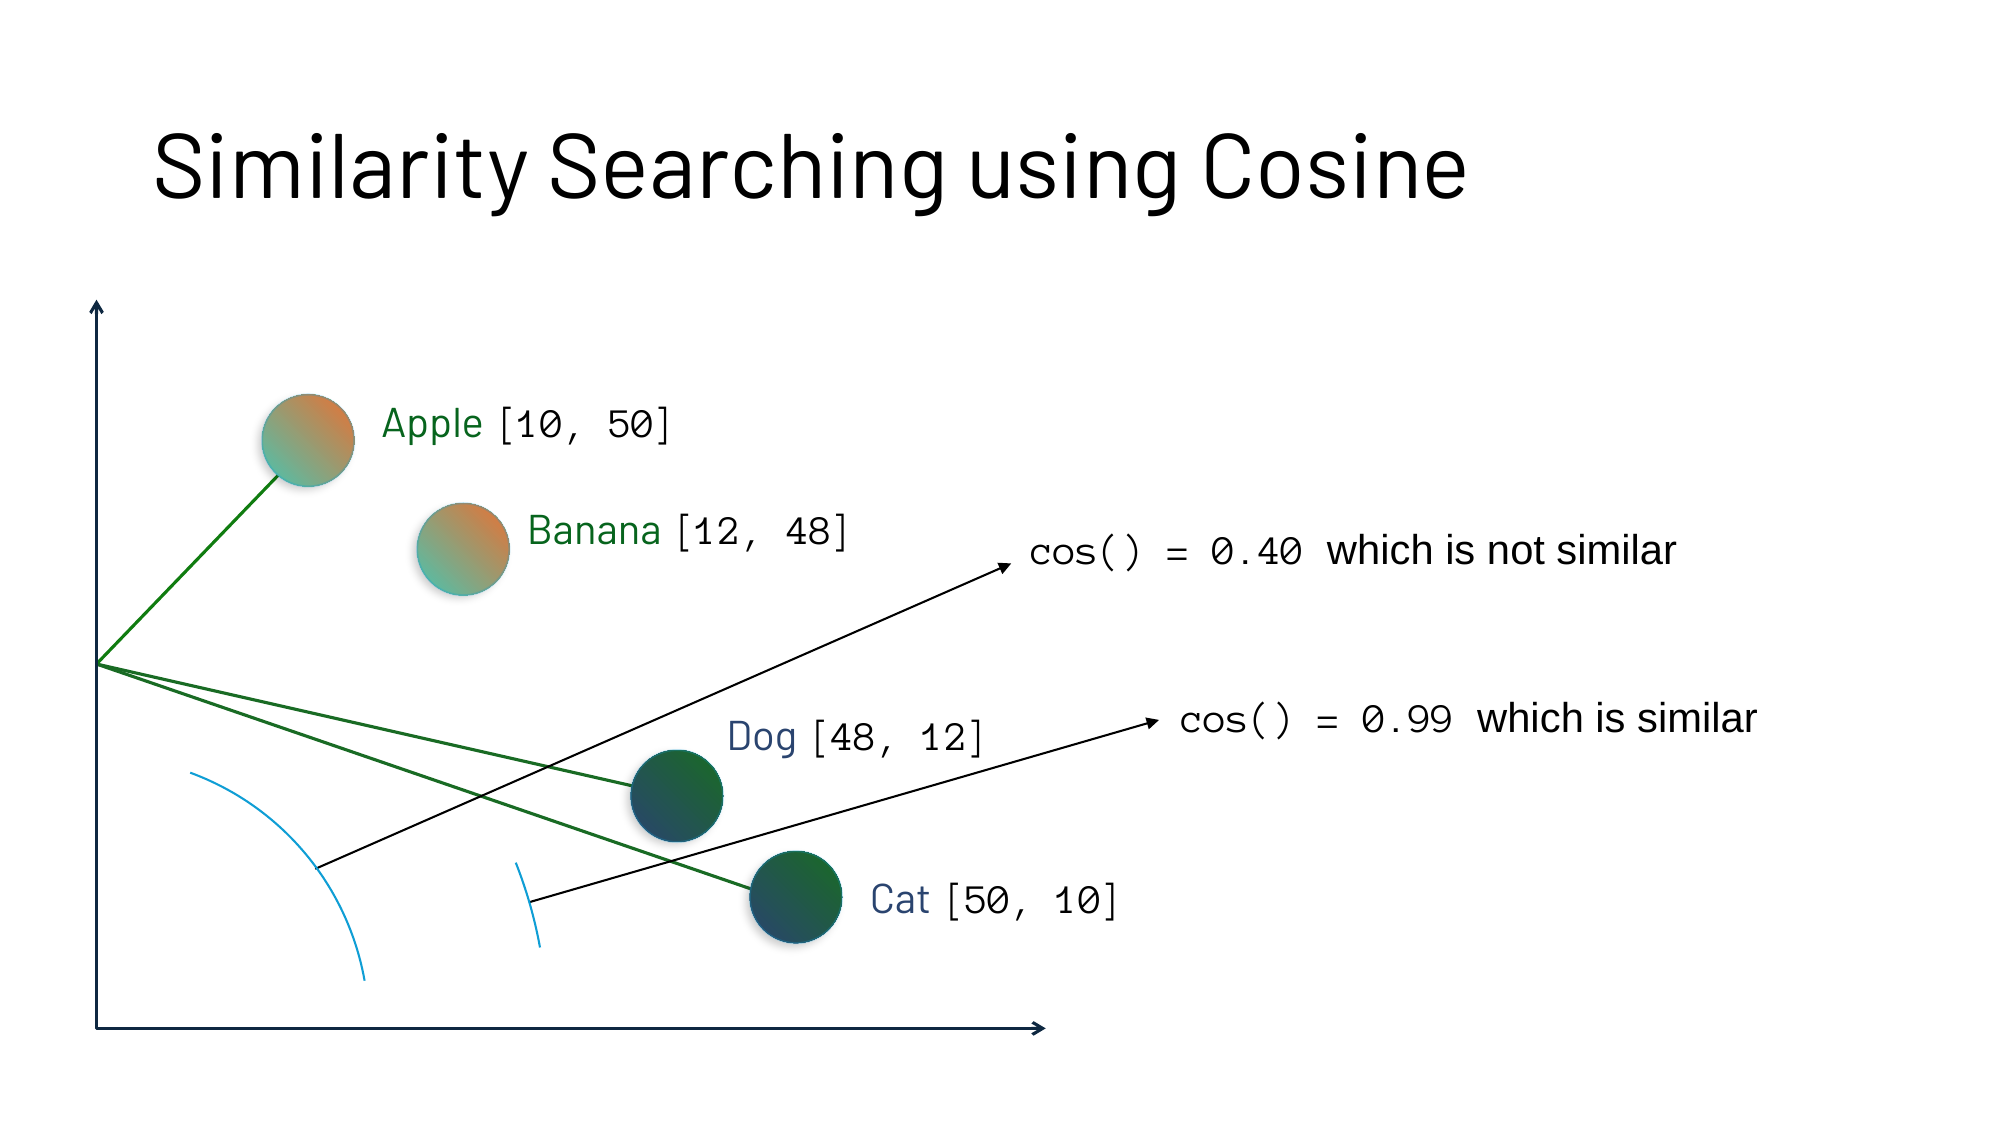

# Similarity Searching using Cosine

Apple [10, 50]
Banana [12, 48]

cos() = 0.40 which is not similar

cos() = 0.99 which is similar
Dog [48, 12]

Cat [50, 10]